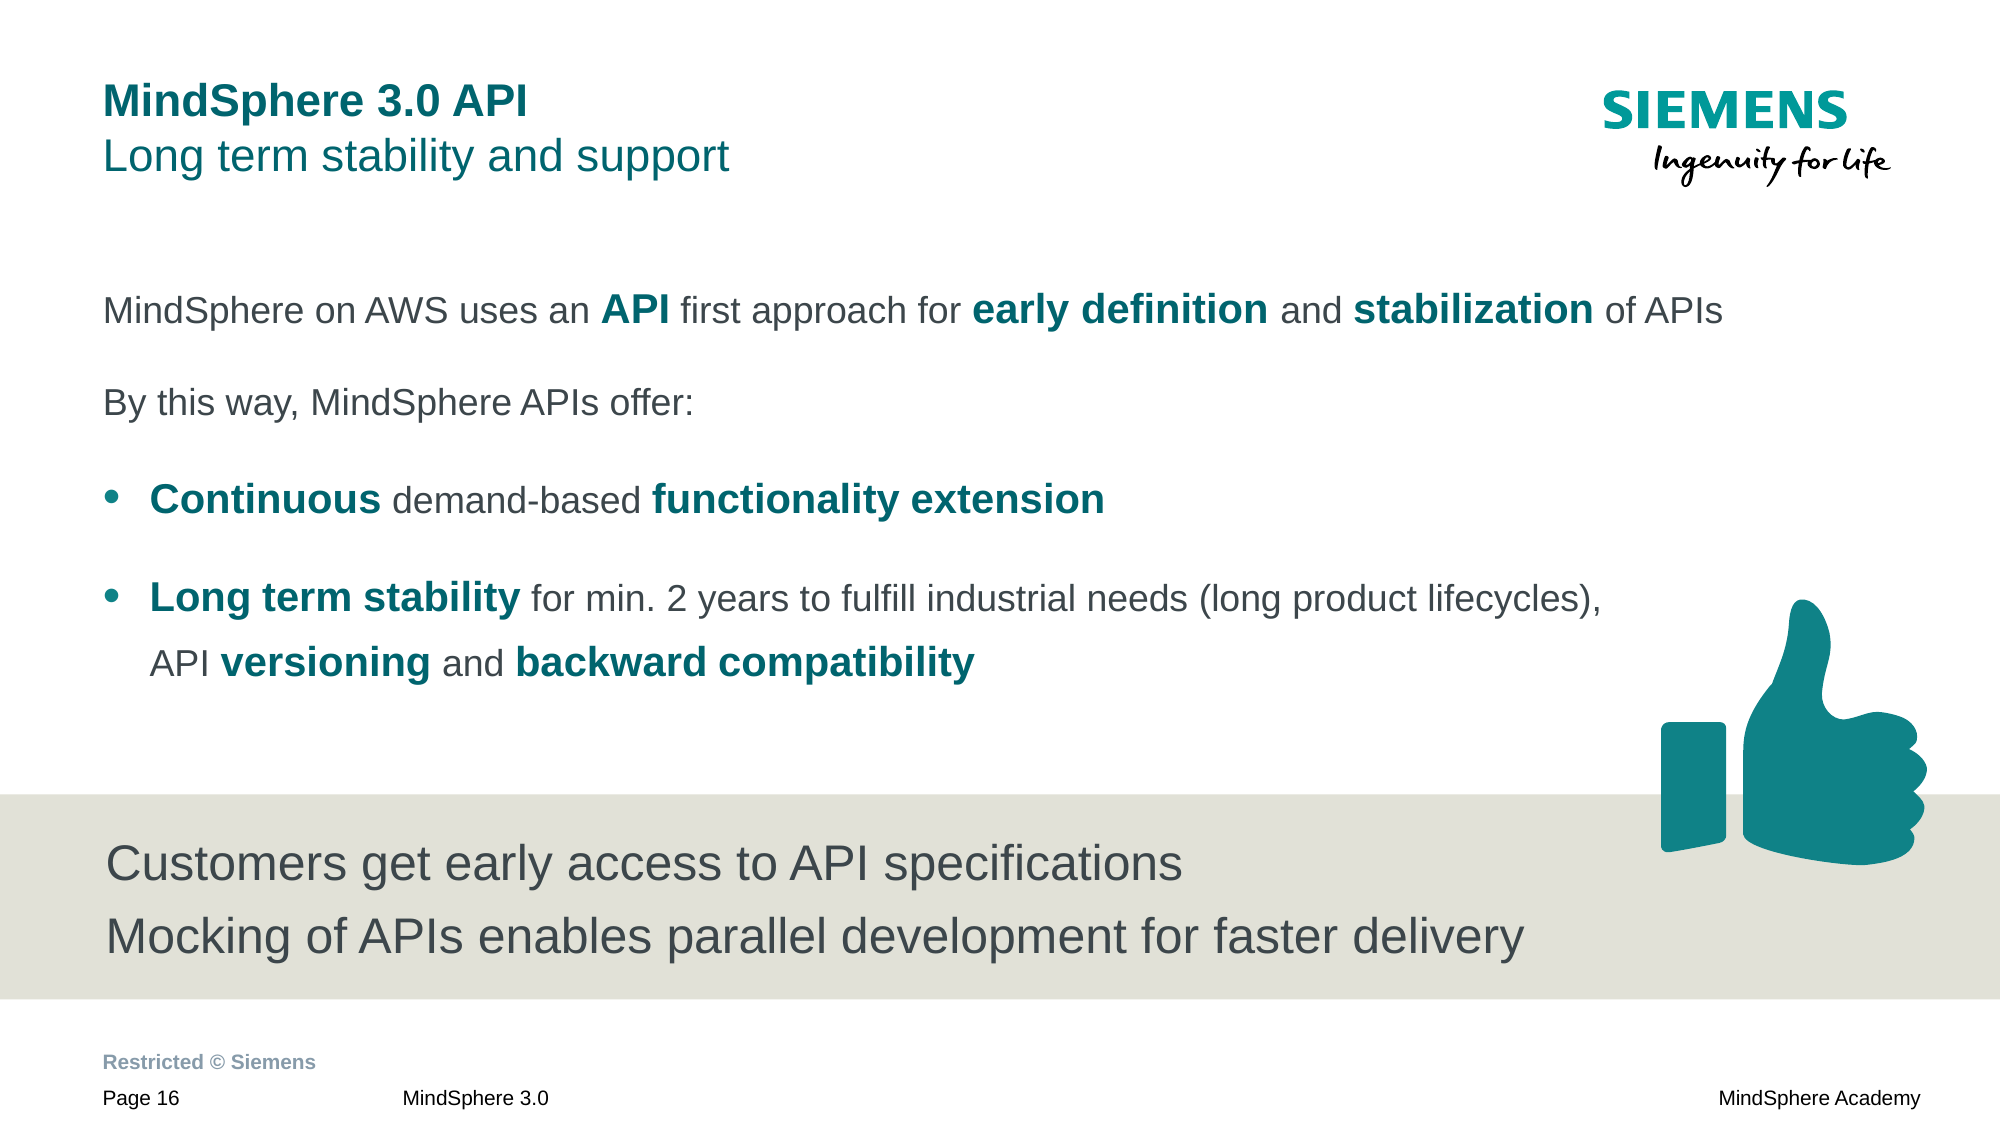

# MindSphere 3.0 API Long term stability and support
MindSphere on AWS uses an API first approach for early definition and stabilization of APIs
By this way, MindSphere APIs offer:
Continuous demand-based functionality extension
Long term stability for min. 2 years to fulfill industrial needs (long product lifecycles),              API versioning and backward compatibility

Customers get early access to API specifications
Mocking of APIs enables parallel development for faster delivery